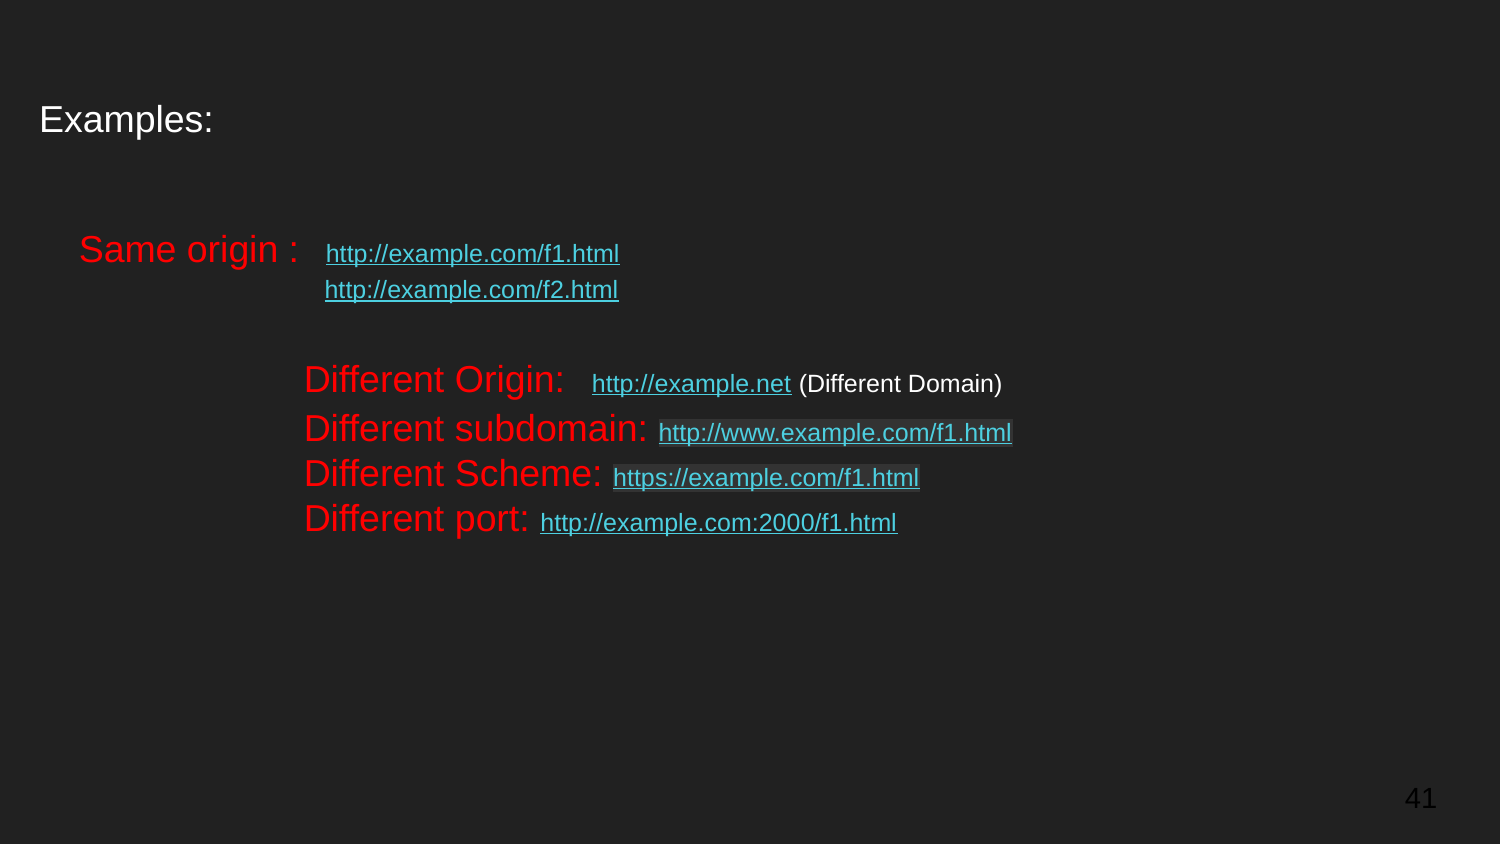

# Examples:
Same origin :  http://example.com/f1.html
   http://example.com/f2.html

Different Origin:  http://example.net (Different Domain)
Different subdomain: http://www.example.com/f1.html
Different Scheme: https://example.com/f1.html
Different port: http://example.com:2000/f1.html
41